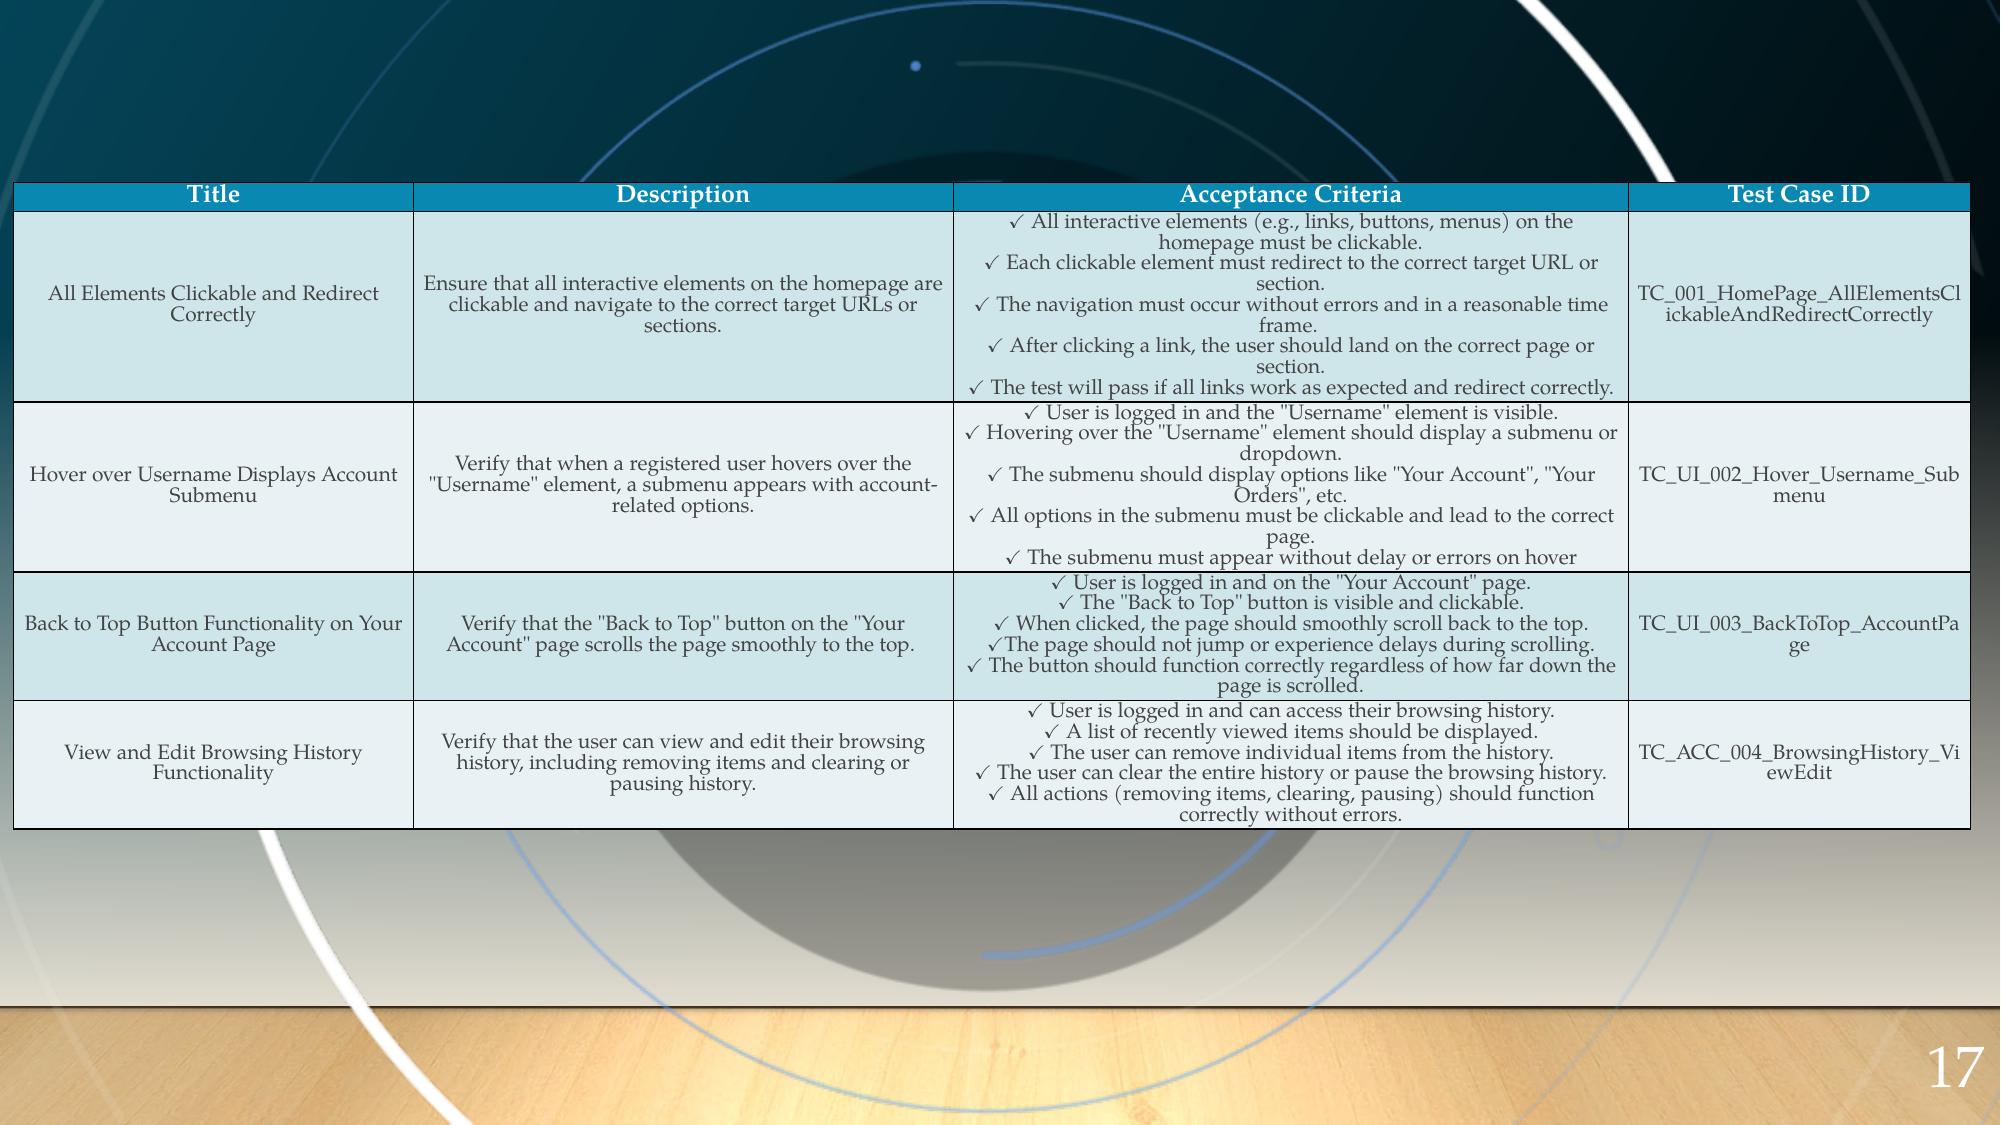

| Title | Description | Acceptance Criteria | Test Case ID |
| --- | --- | --- | --- |
| All Elements Clickable and Redirect Correctly | Ensure that all interactive elements on the homepage are clickable and navigate to the correct target URLs or sections. | ✓ All interactive elements (e.g., links, buttons, menus) on the homepage must be clickable. ✓ Each clickable element must redirect to the correct target URL or section. ✓ The navigation must occur without errors and in a reasonable time frame. ✓ After clicking a link, the user should land on the correct page or section. ✓ The test will pass if all links work as expected and redirect correctly. | TC\_001\_HomePage\_AllElementsClickableAndRedirectCorrectly |
| Hover over Username Displays Account Submenu | Verify that when a registered user hovers over the "Username" element, a submenu appears with account-related options. | ✓ User is logged in and the "Username" element is visible. ✓ Hovering over the "Username" element should display a submenu or dropdown. ✓ The submenu should display options like "Your Account", "Your Orders", etc. ✓ All options in the submenu must be clickable and lead to the correct page. ✓ The submenu must appear without delay or errors on hover | TC\_UI\_002\_Hover\_Username\_Submenu |
| Back to Top Button Functionality on Your Account Page | Verify that the "Back to Top" button on the "Your Account" page scrolls the page smoothly to the top. | ✓ User is logged in and on the "Your Account" page. ✓ The "Back to Top" button is visible and clickable. ✓ When clicked, the page should smoothly scroll back to the top. ✓The page should not jump or experience delays during scrolling. ✓ The button should function correctly regardless of how far down the page is scrolled. | TC\_UI\_003\_BackToTop\_AccountPage |
| View and Edit Browsing History Functionality | Verify that the user can view and edit their browsing history, including removing items and clearing or pausing history. | ✓ User is logged in and can access their browsing history. ✓ A list of recently viewed items should be displayed. ✓ The user can remove individual items from the history. ✓ The user can clear the entire history or pause the browsing history. ✓ All actions (removing items, clearing, pausing) should function correctly without errors. | TC\_ACC\_004\_BrowsingHistory\_ViewEdit |
17